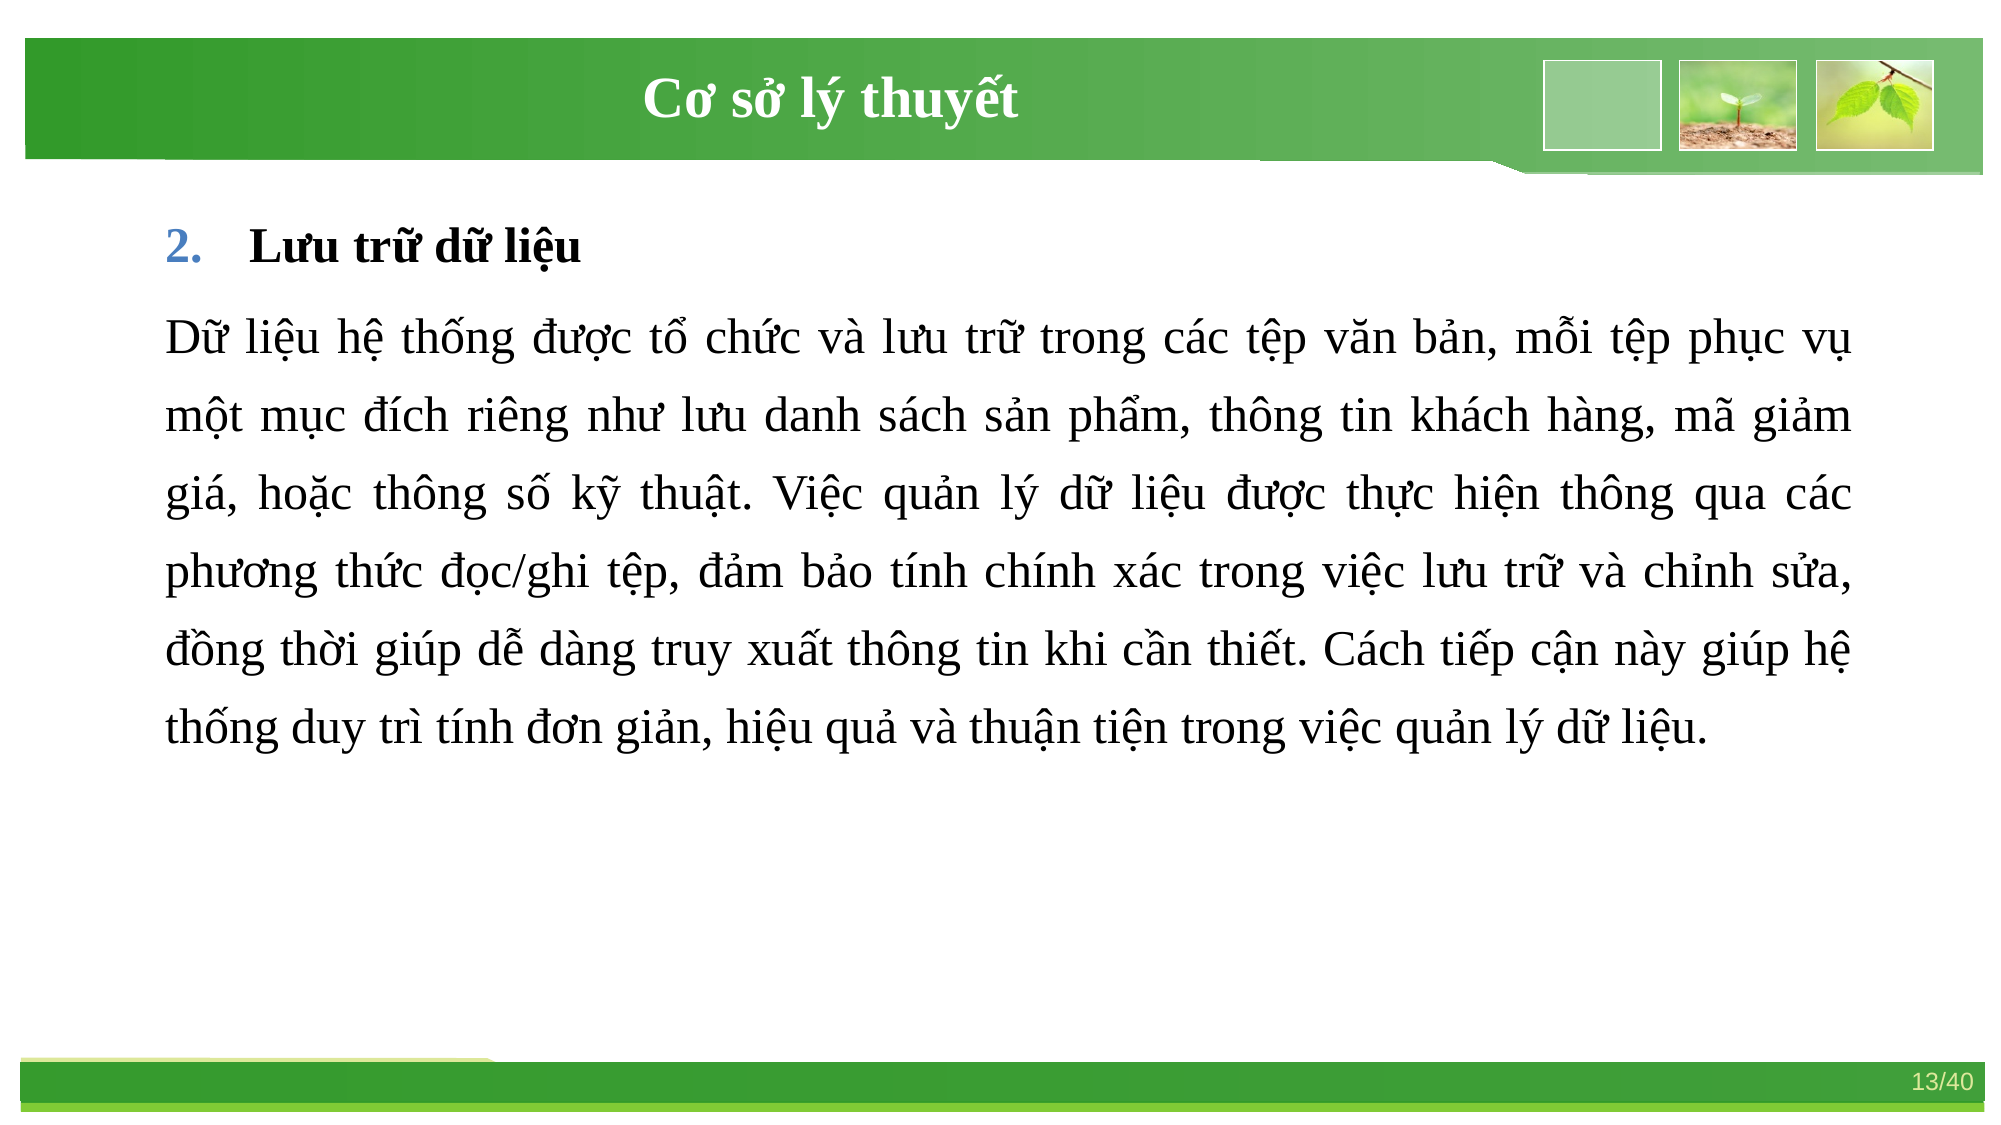

Cơ sở lý thuyết
Lưu trữ dữ liệu
Dữ liệu hệ thống được tổ chức và lưu trữ trong các tệp văn bản, mỗi tệp phục vụ một mục đích riêng như lưu danh sách sản phẩm, thông tin khách hàng, mã giảm giá, hoặc thông số kỹ thuật. Việc quản lý dữ liệu được thực hiện thông qua các phương thức đọc/ghi tệp, đảm bảo tính chính xác trong việc lưu trữ và chỉnh sửa, đồng thời giúp dễ dàng truy xuất thông tin khi cần thiết. Cách tiếp cận này giúp hệ thống duy trì tính đơn giản, hiệu quả và thuận tiện trong việc quản lý dữ liệu.